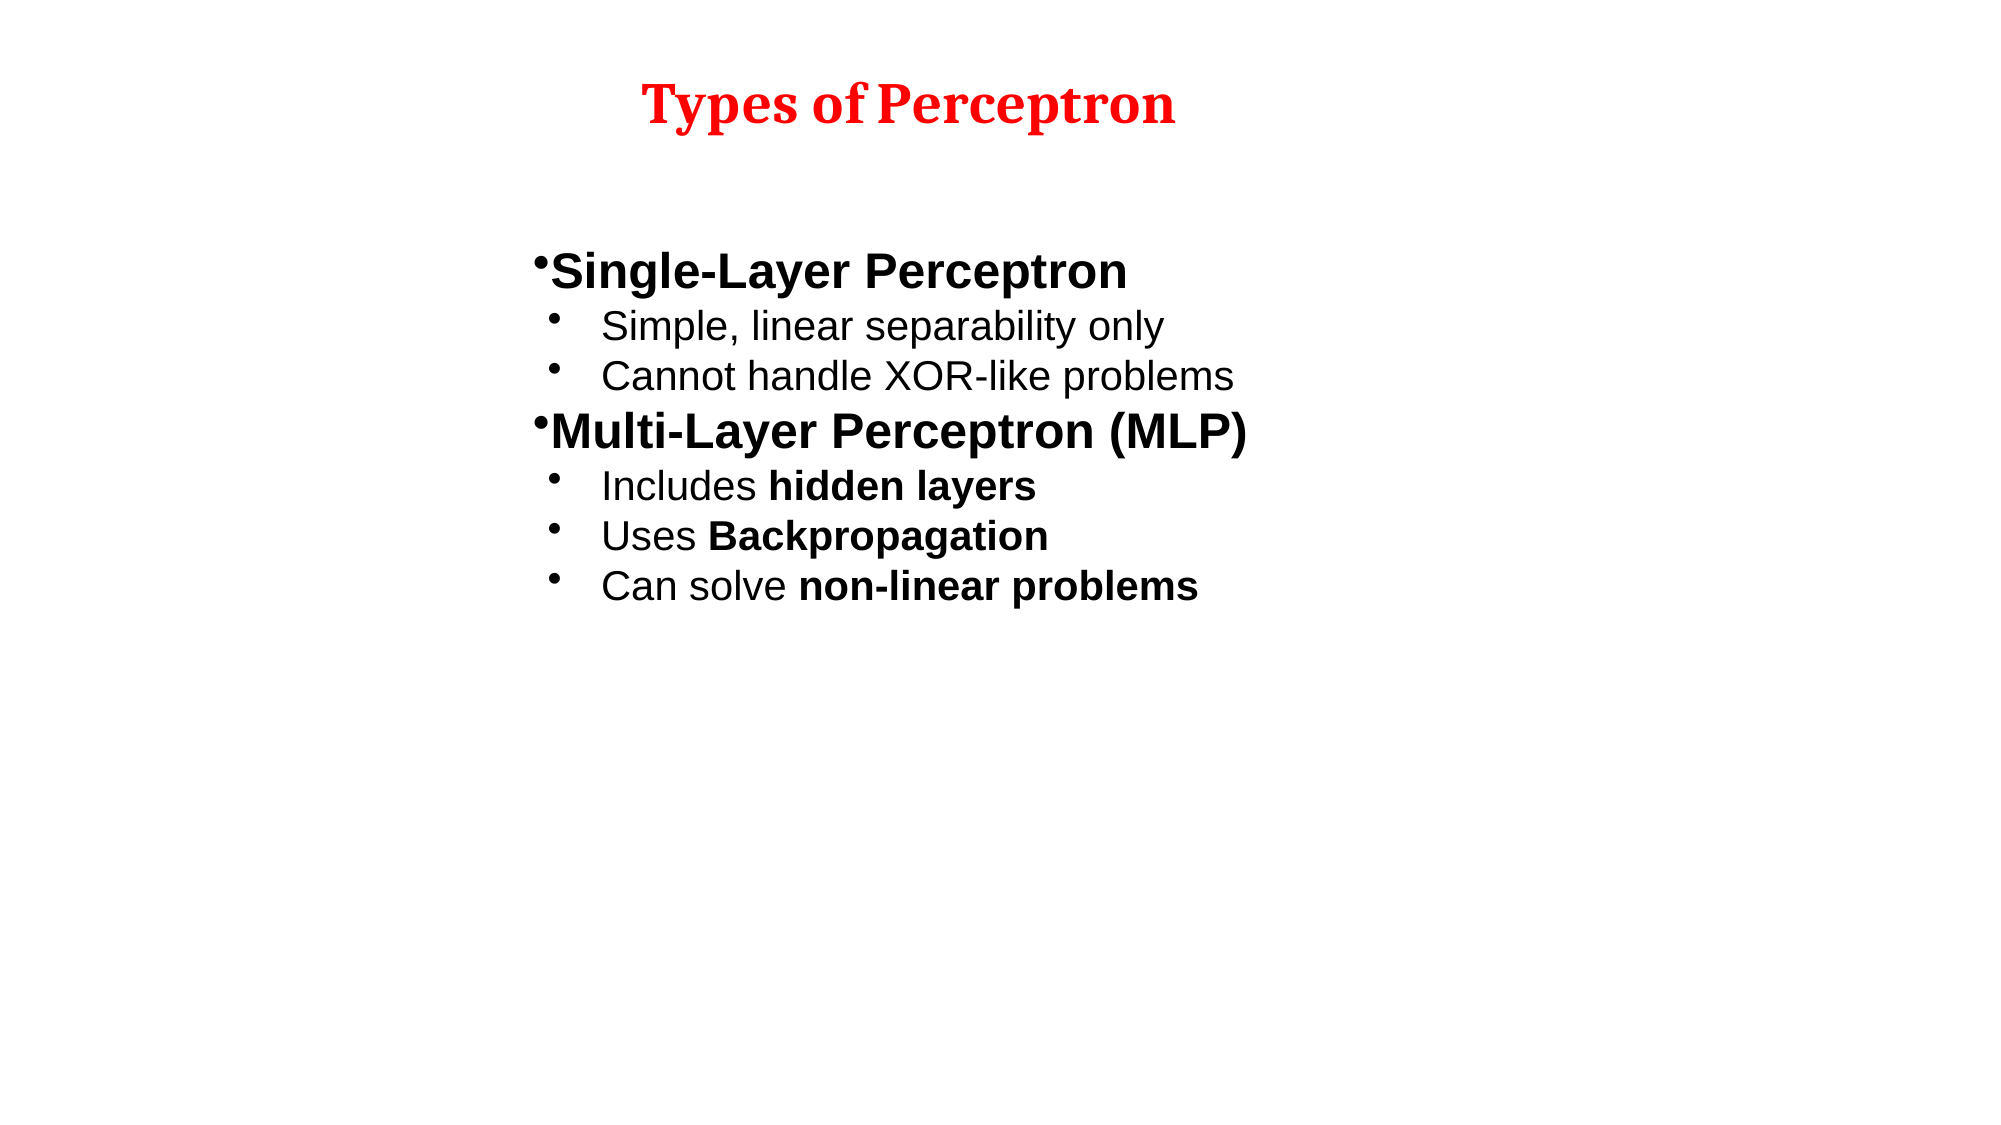

# Types of Perceptron
Single-Layer Perceptron
Simple, linear separability only
Cannot handle XOR-like problems
Multi-Layer Perceptron (MLP)
Includes hidden layers
Uses Backpropagation
Can solve non-linear problems